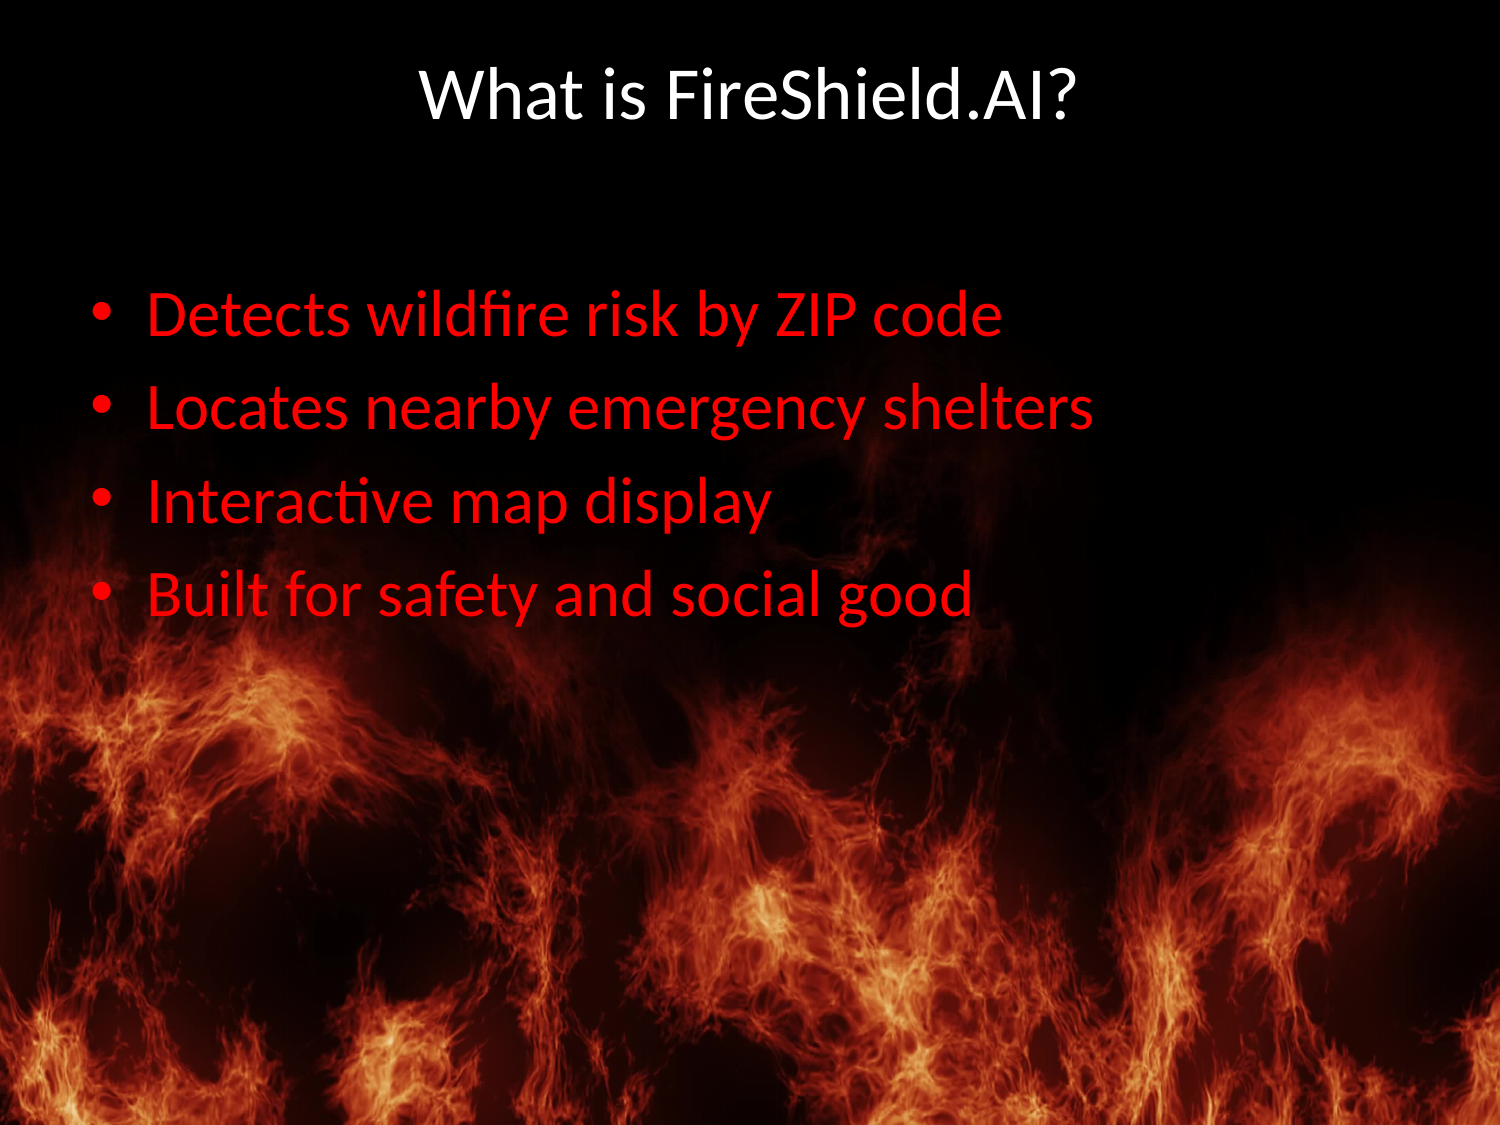

# What is FireShield.AI?
Detects wildfire risk by ZIP code
Locates nearby emergency shelters
Interactive map display
Built for safety and social good